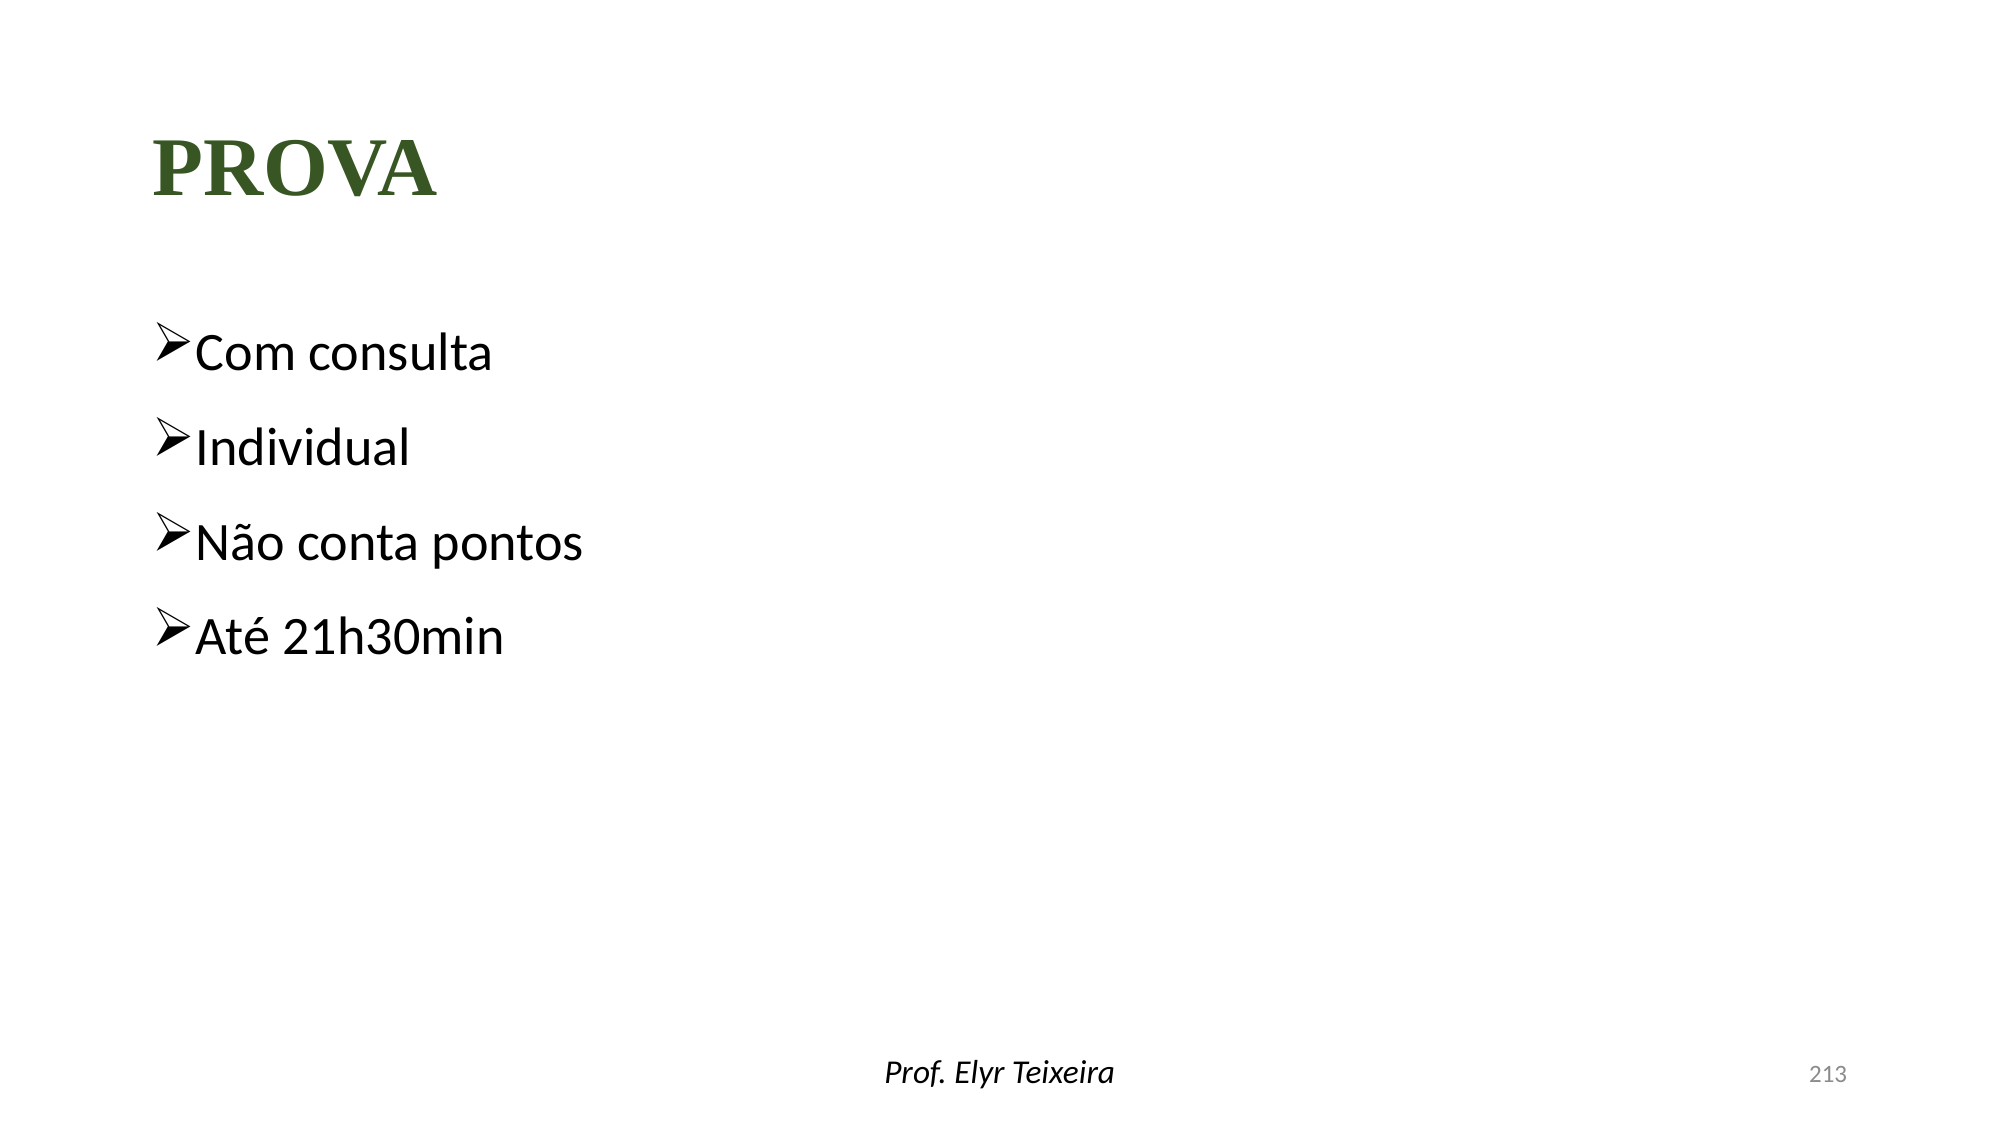

# prova
Com consulta
Individual
Não conta pontos
Até 21h30min
Prof. Elyr Teixeira
213